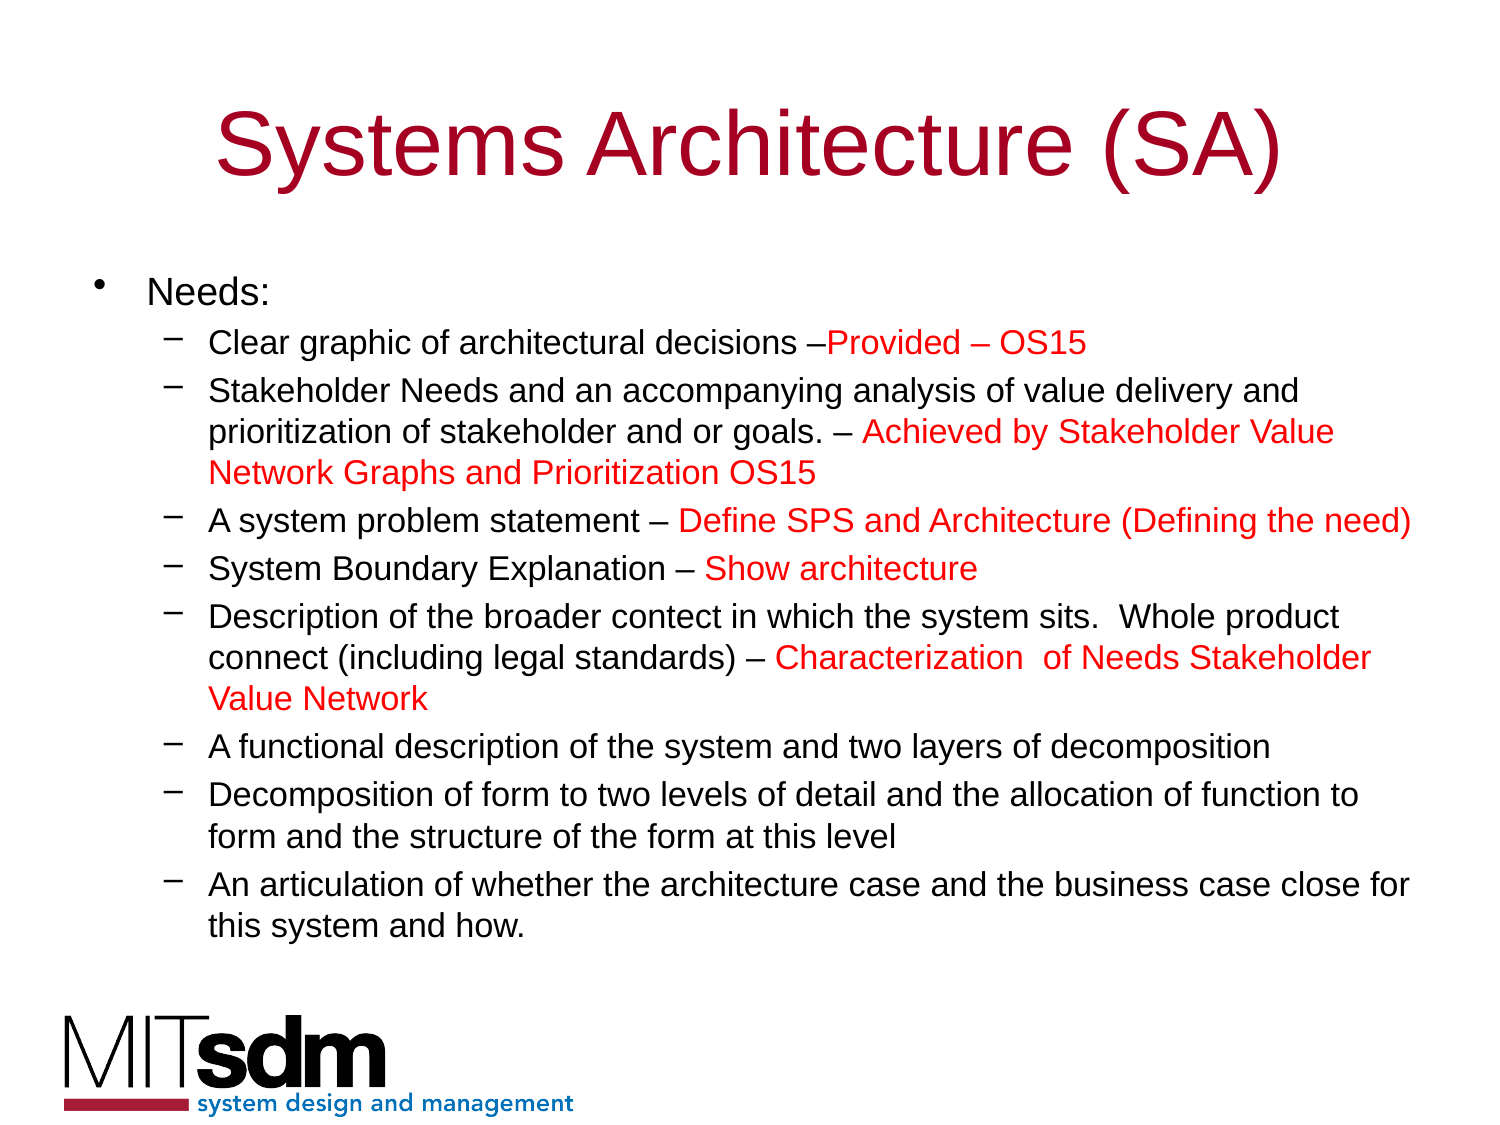

# Systems Architecture (SA)
Needs:
Clear graphic of architectural decisions –Provided – OS15
Stakeholder Needs and an accompanying analysis of value delivery and prioritization of stakeholder and or goals. – Achieved by Stakeholder Value Network Graphs and Prioritization OS15
A system problem statement – Define SPS and Architecture (Defining the need)
System Boundary Explanation – Show architecture
Description of the broader contect in which the system sits.  Whole product connect (including legal standards) – Characterization  of Needs Stakeholder Value Network
A functional description of the system and two layers of decomposition
Decomposition of form to two levels of detail and the allocation of function to form and the structure of the form at this level
An articulation of whether the architecture case and the business case close for this system and how.